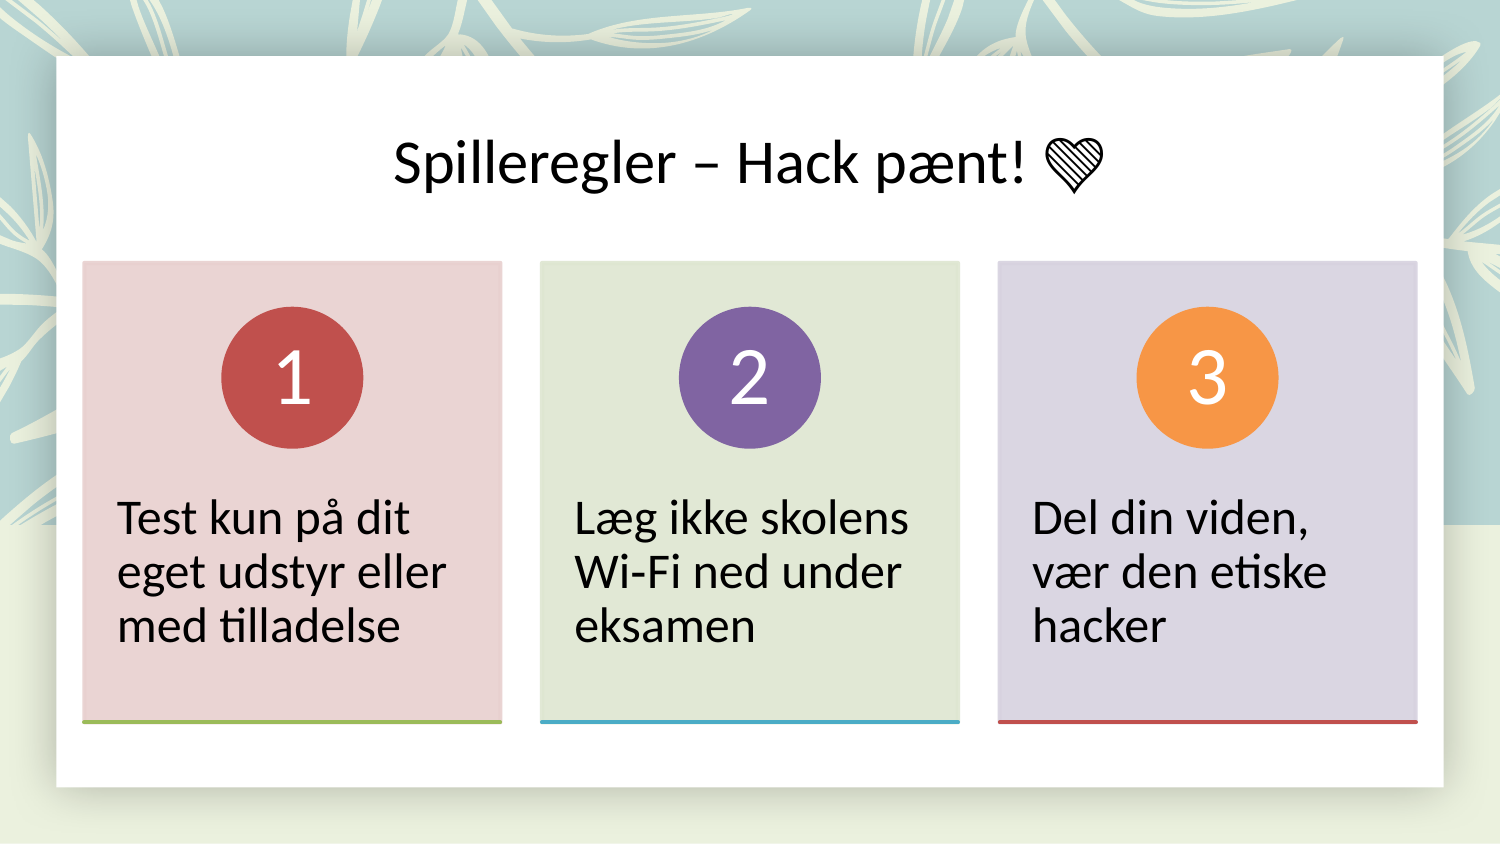

# Spilleregler – Hack pænt! 💚
Test kun på dit eget udstyr eller med tilladelse
1
Læg ikke skolens Wi‑Fi ned under eksamen
2
Del din viden, vær den etiske hacker
3